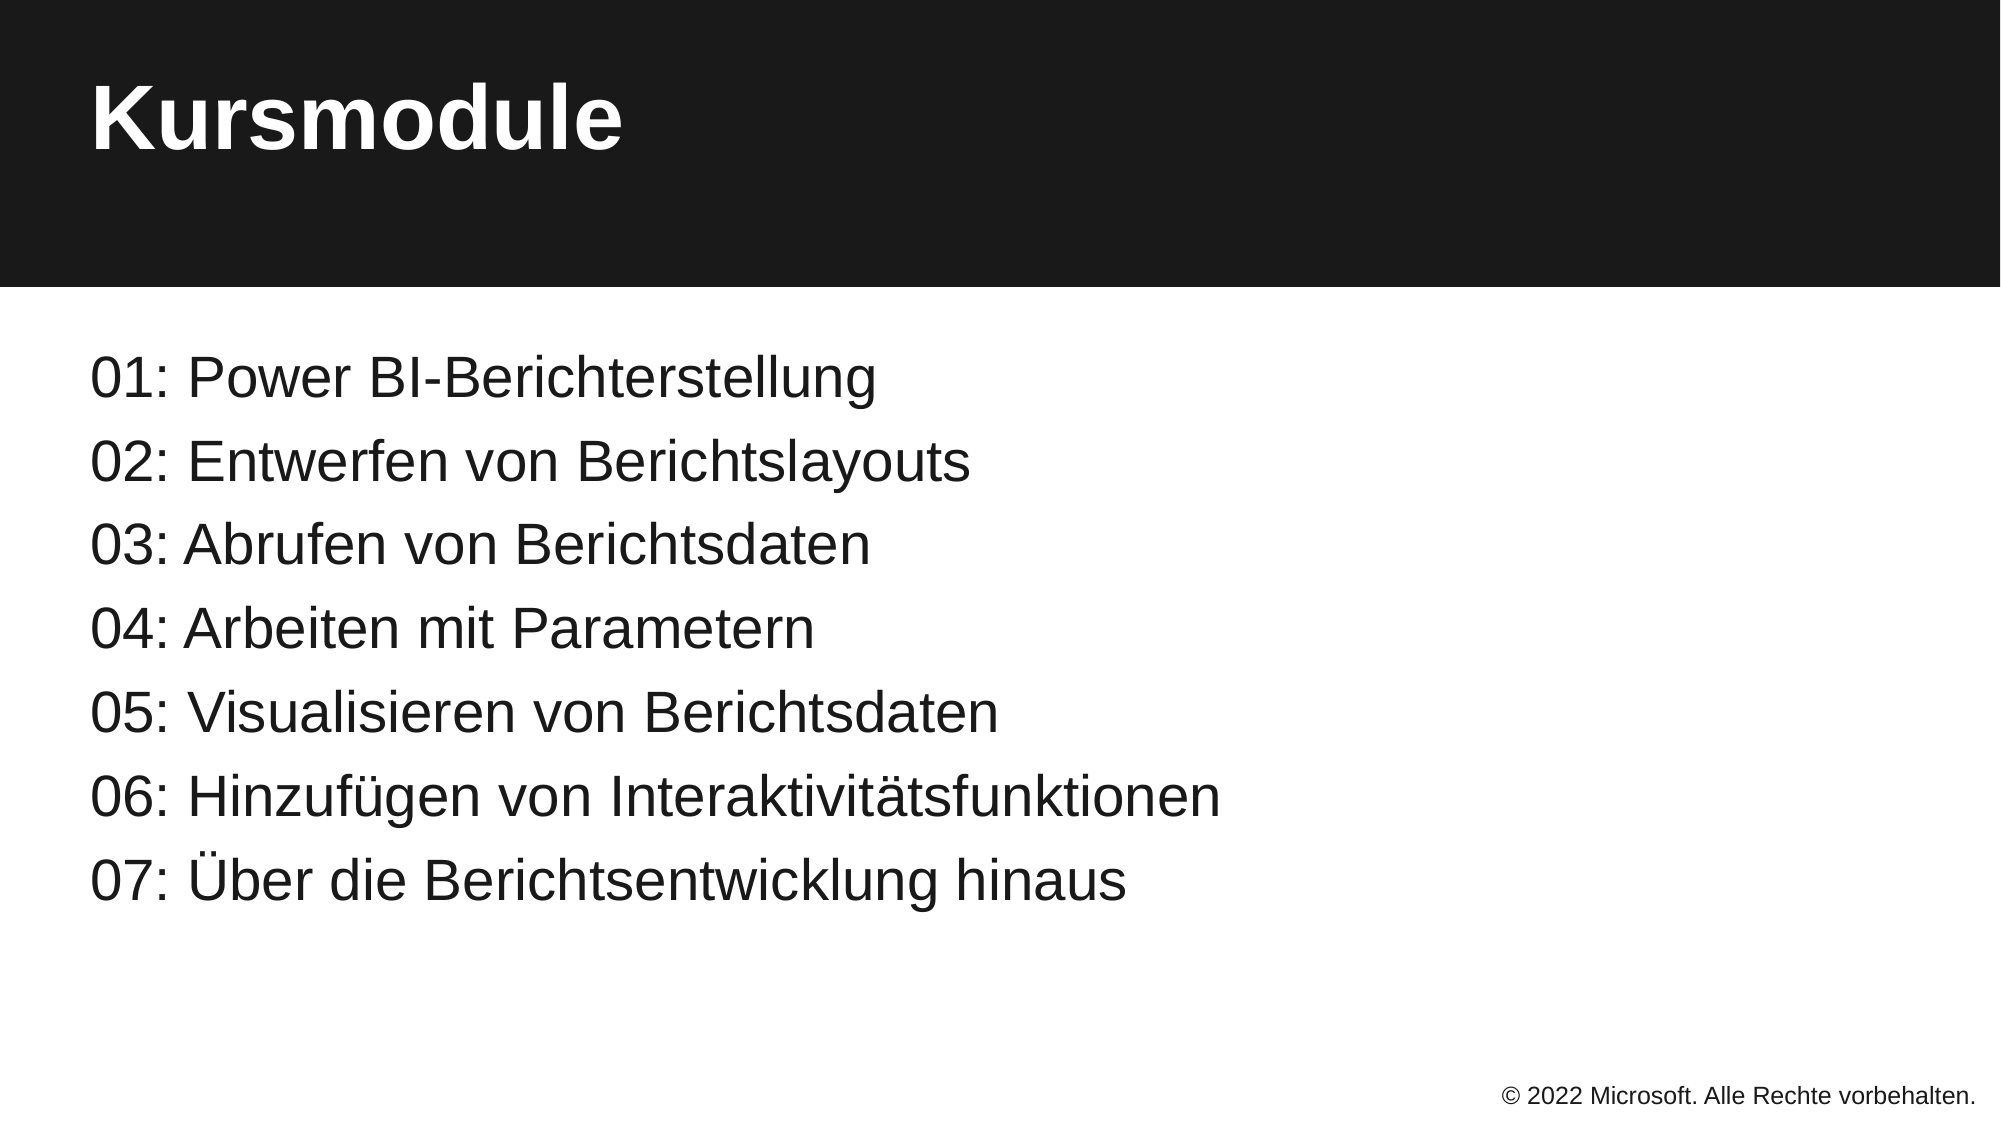

# Kursmodule

01: Power BI-Berichterstellung
02: Entwerfen von Berichtslayouts
03: Abrufen von Berichtsdaten
04: Arbeiten mit Parametern
05: Visualisieren von Berichtsdaten
06: Hinzufügen von Interaktivitätsfunktionen
07: Über die Berichtsentwicklung hinaus

© 2022 Microsoft. Alle Rechte vorbehalten.